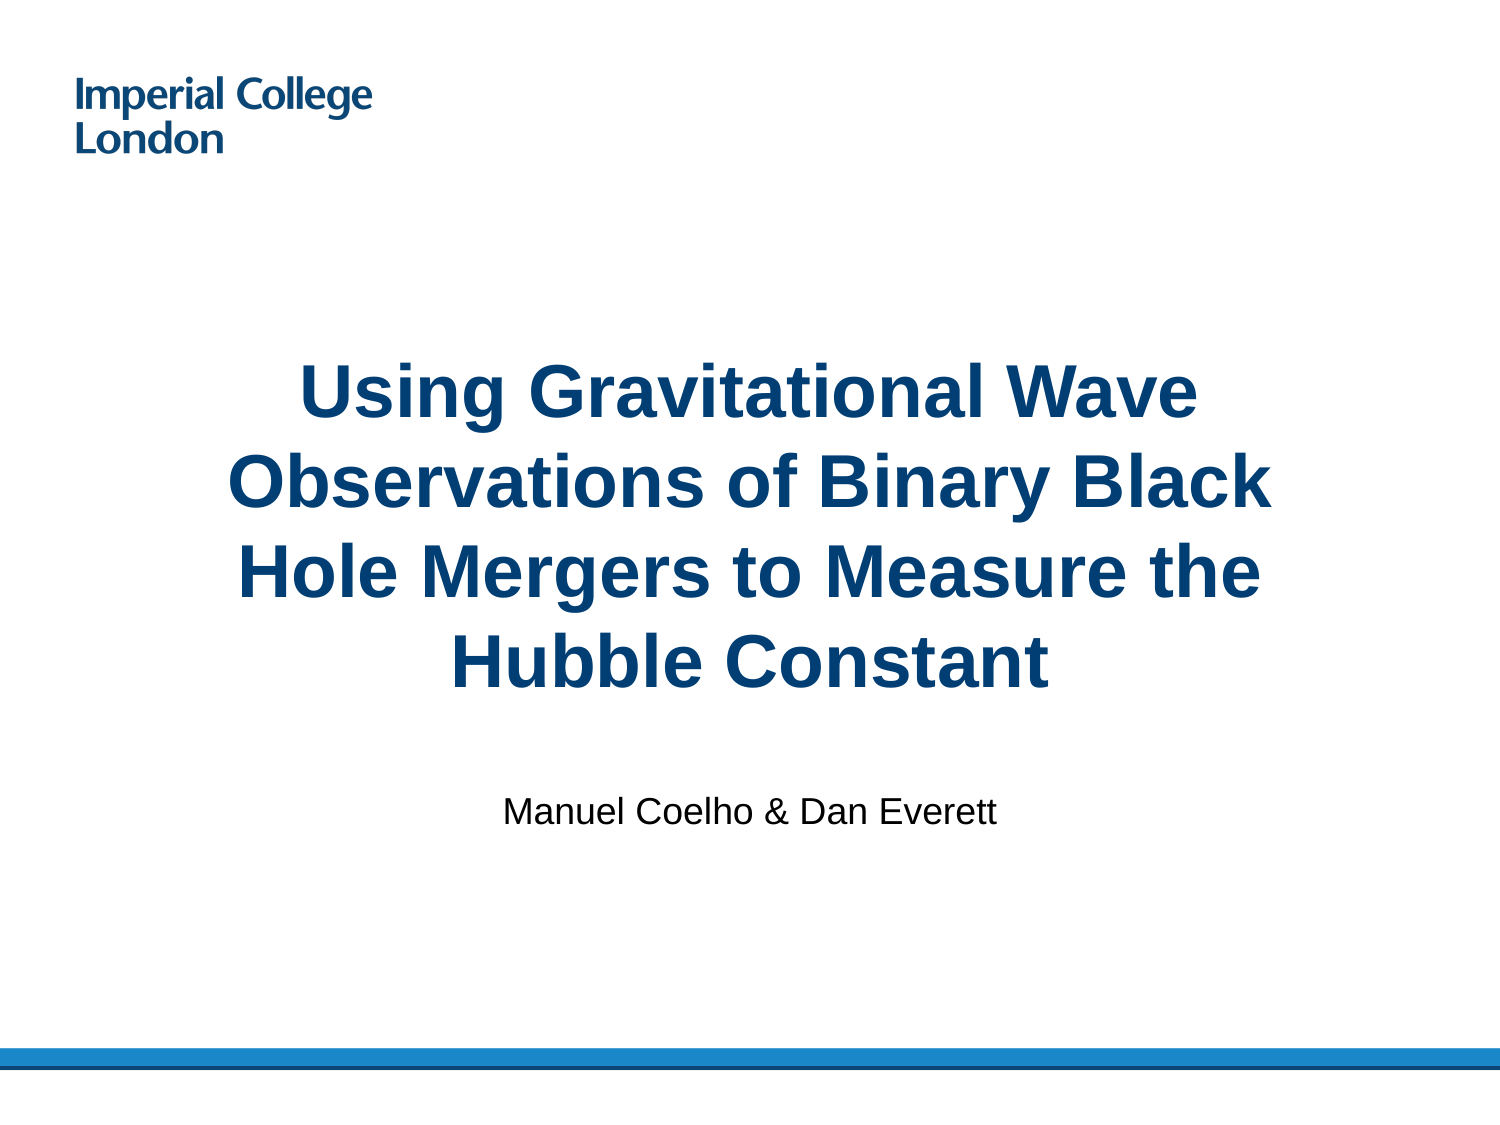

# Using Gravitational Wave Observations of Binary Black Hole Mergers to Measure the Hubble Constant​
Manuel Coelho & Dan Everett